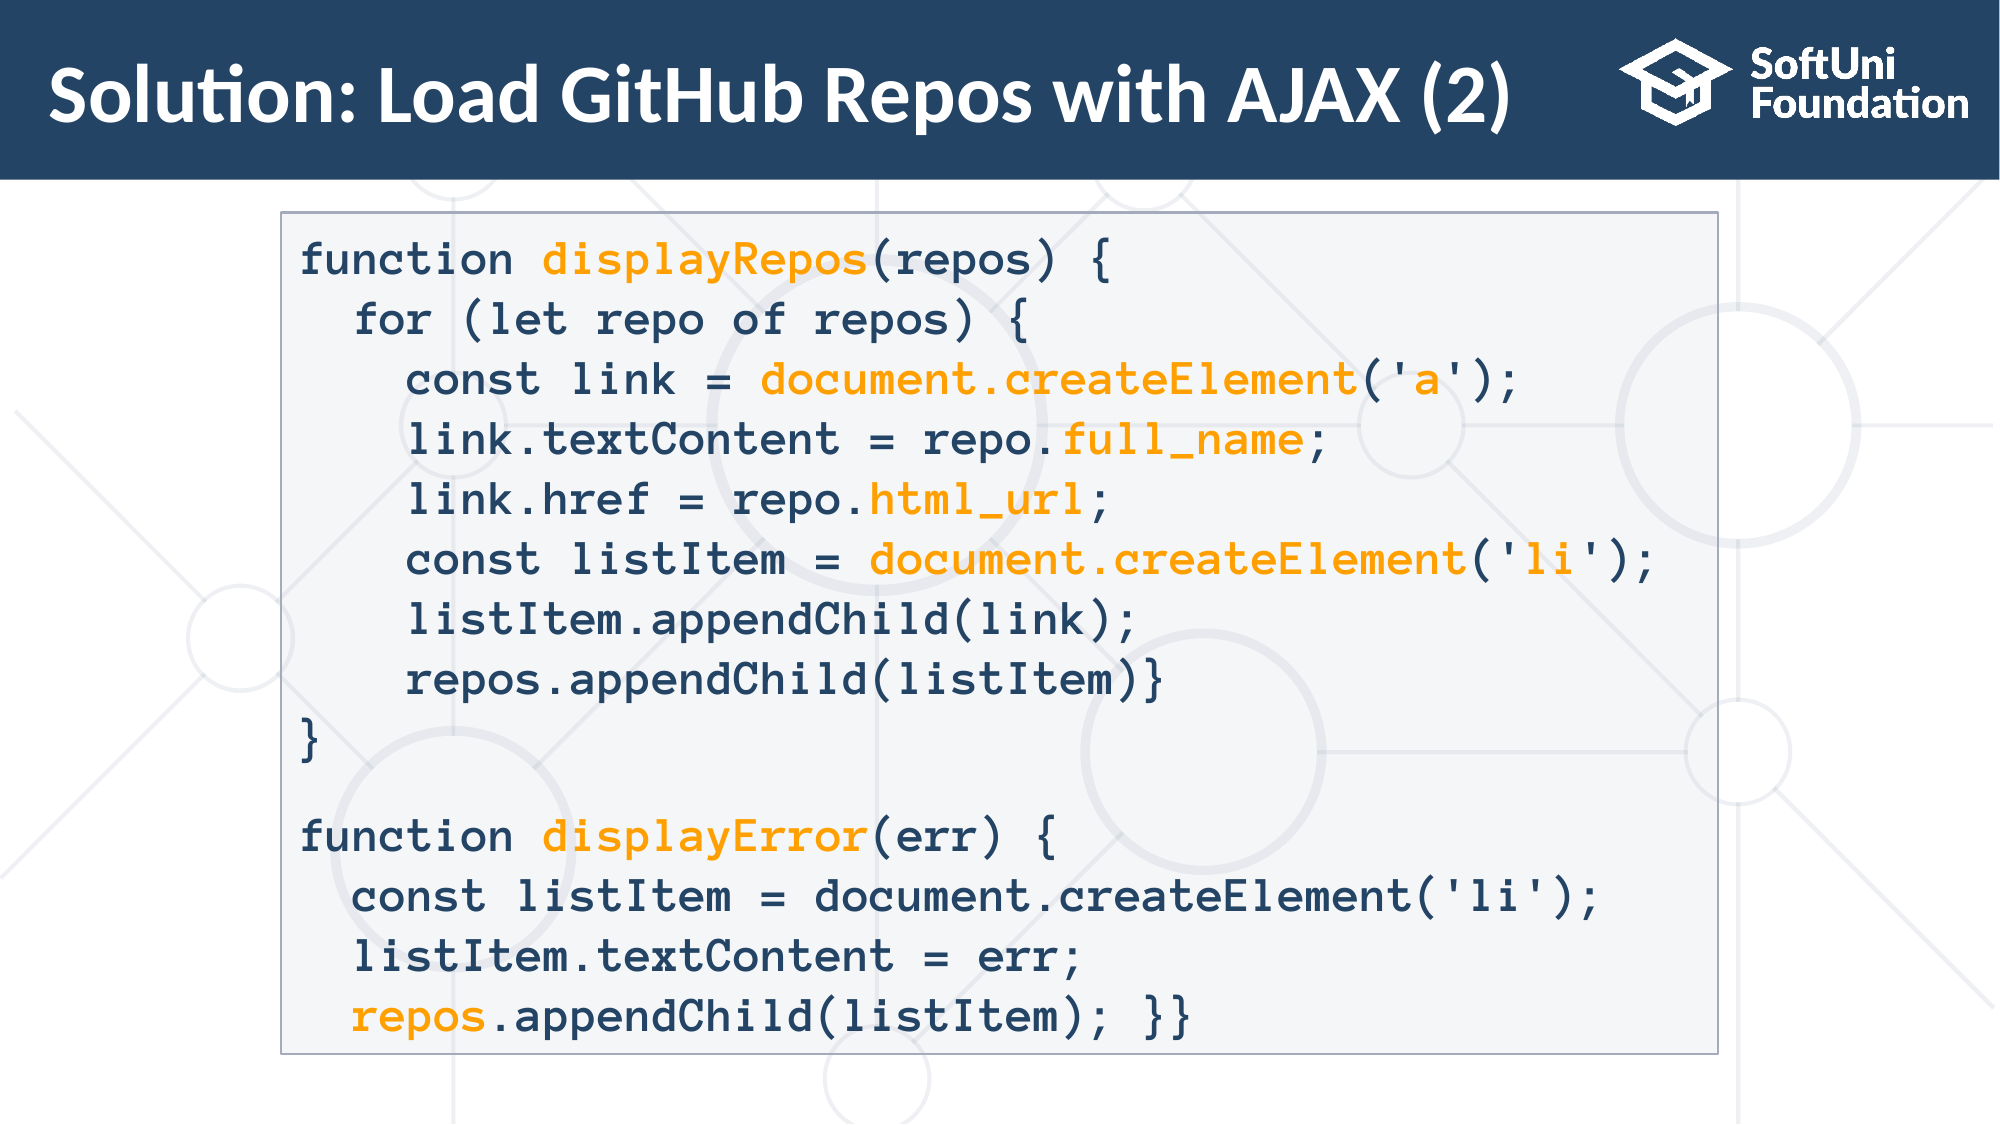

# Solution: Load GitHub Repos with AJAX (2)
function displayRepos(repos) {
  for (let repo of repos) {
    const link = document.createElement('a');
    link.textContent = repo.full_name;
    link.href = repo.html_url;
    const listItem = document.createElement('li');
    listItem.appendChild(link);
    repos.appendChild(listItem)}
}
function displayError(err) {
  const listItem = document.createElement('li');
  listItem.textContent = err;
  repos.appendChild(listItem); }}